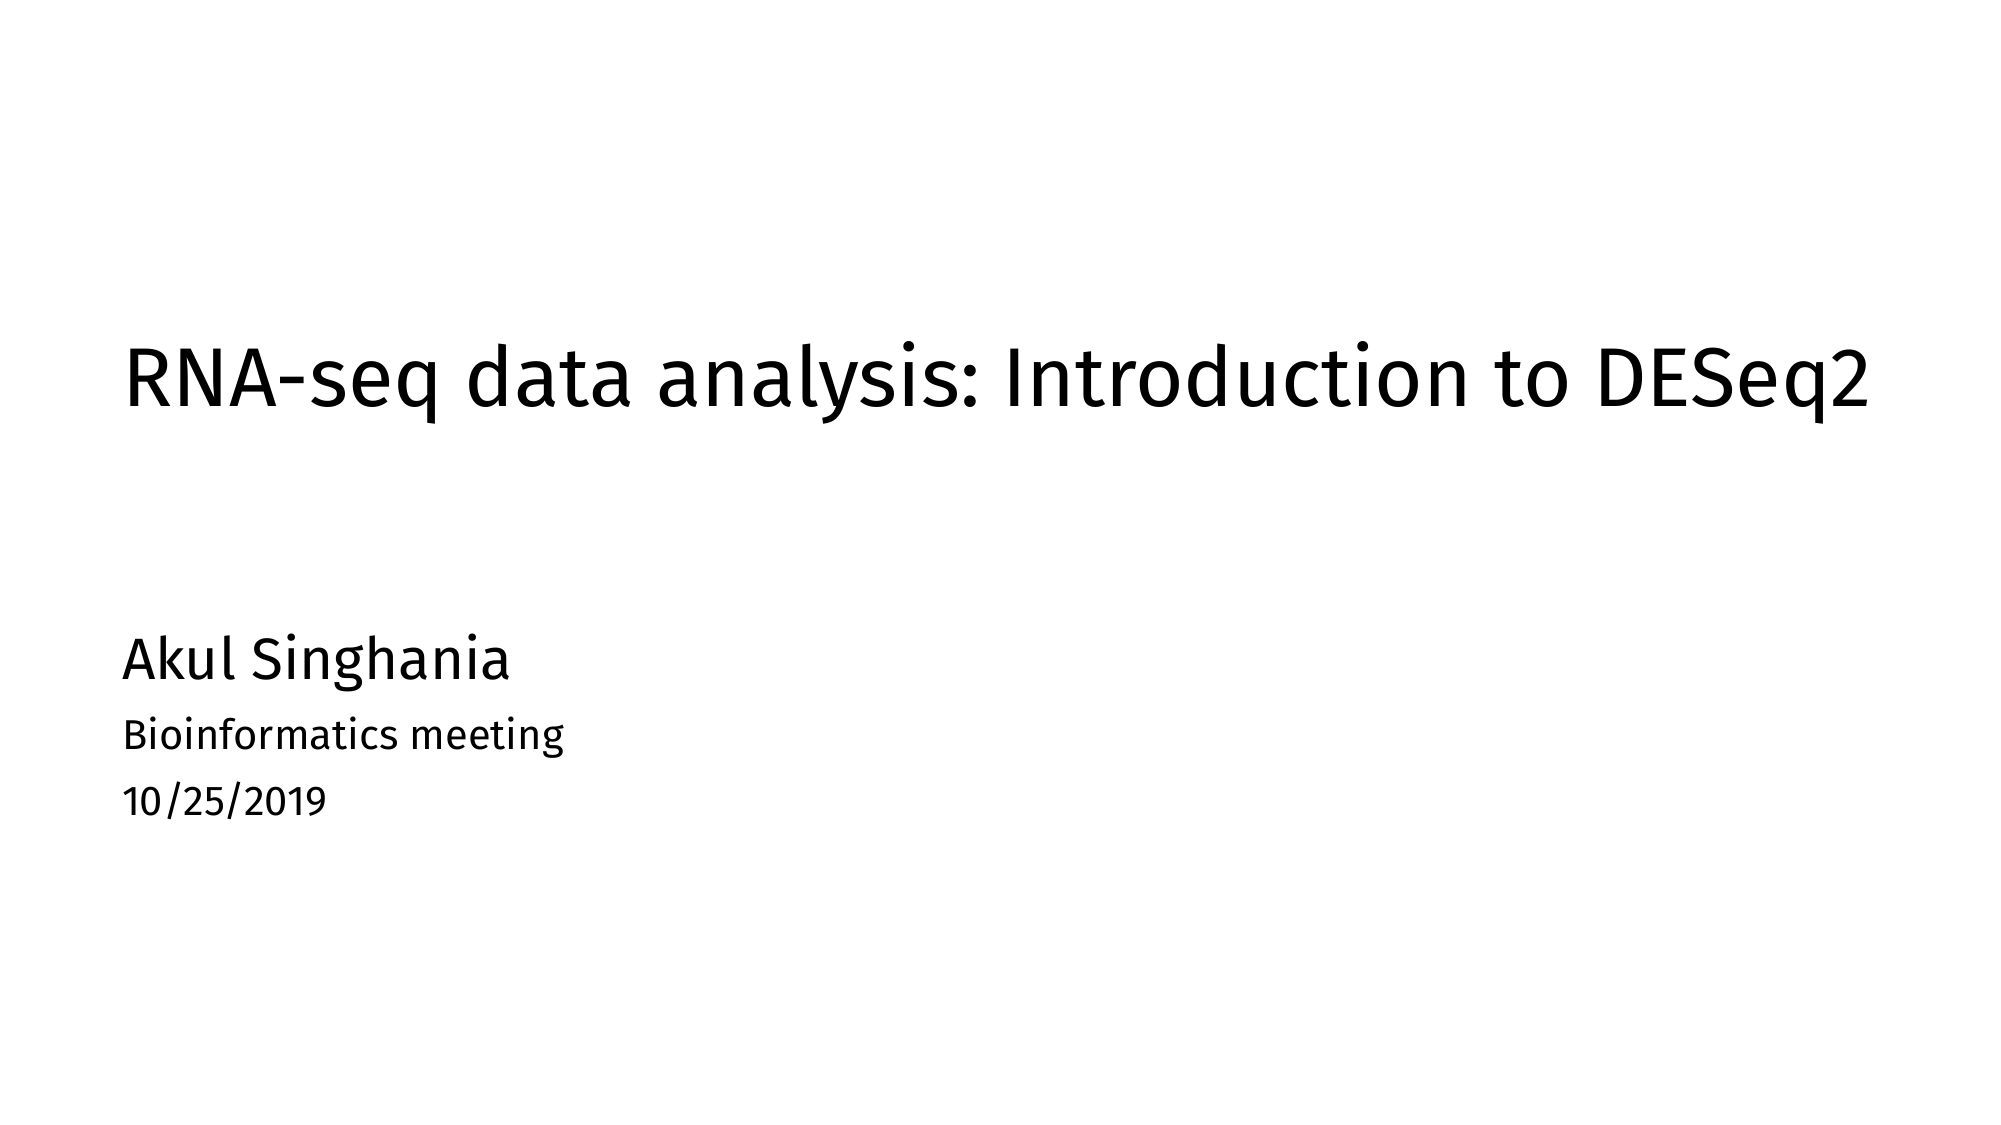

# RNA-seq data analysis: Introduction to DESeq2
Akul Singhania
Bioinformatics meeting
10/25/2019